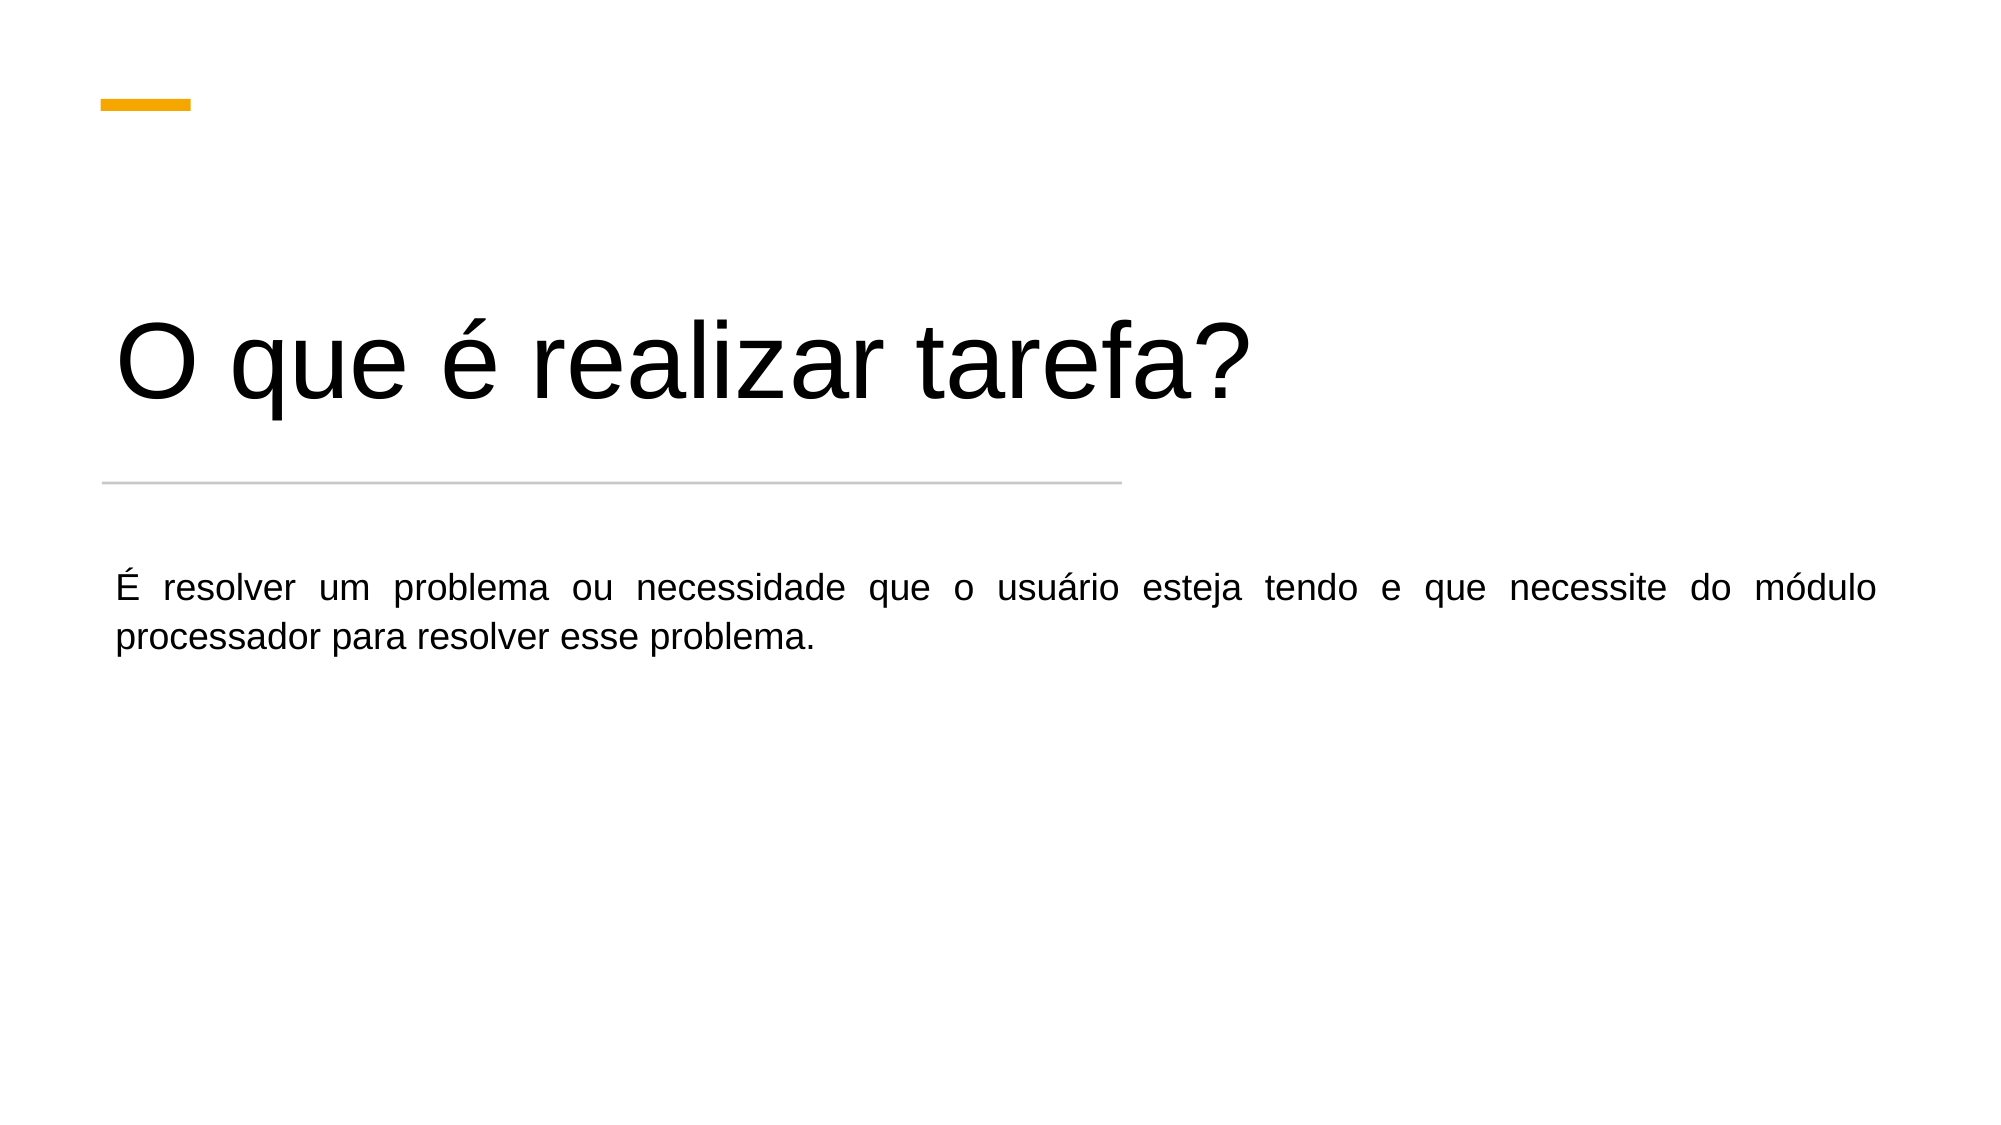

# O que é realizar tarefa?
É resolver um problema ou necessidade que o usuário esteja tendo e que necessite do módulo processador para resolver esse problema.